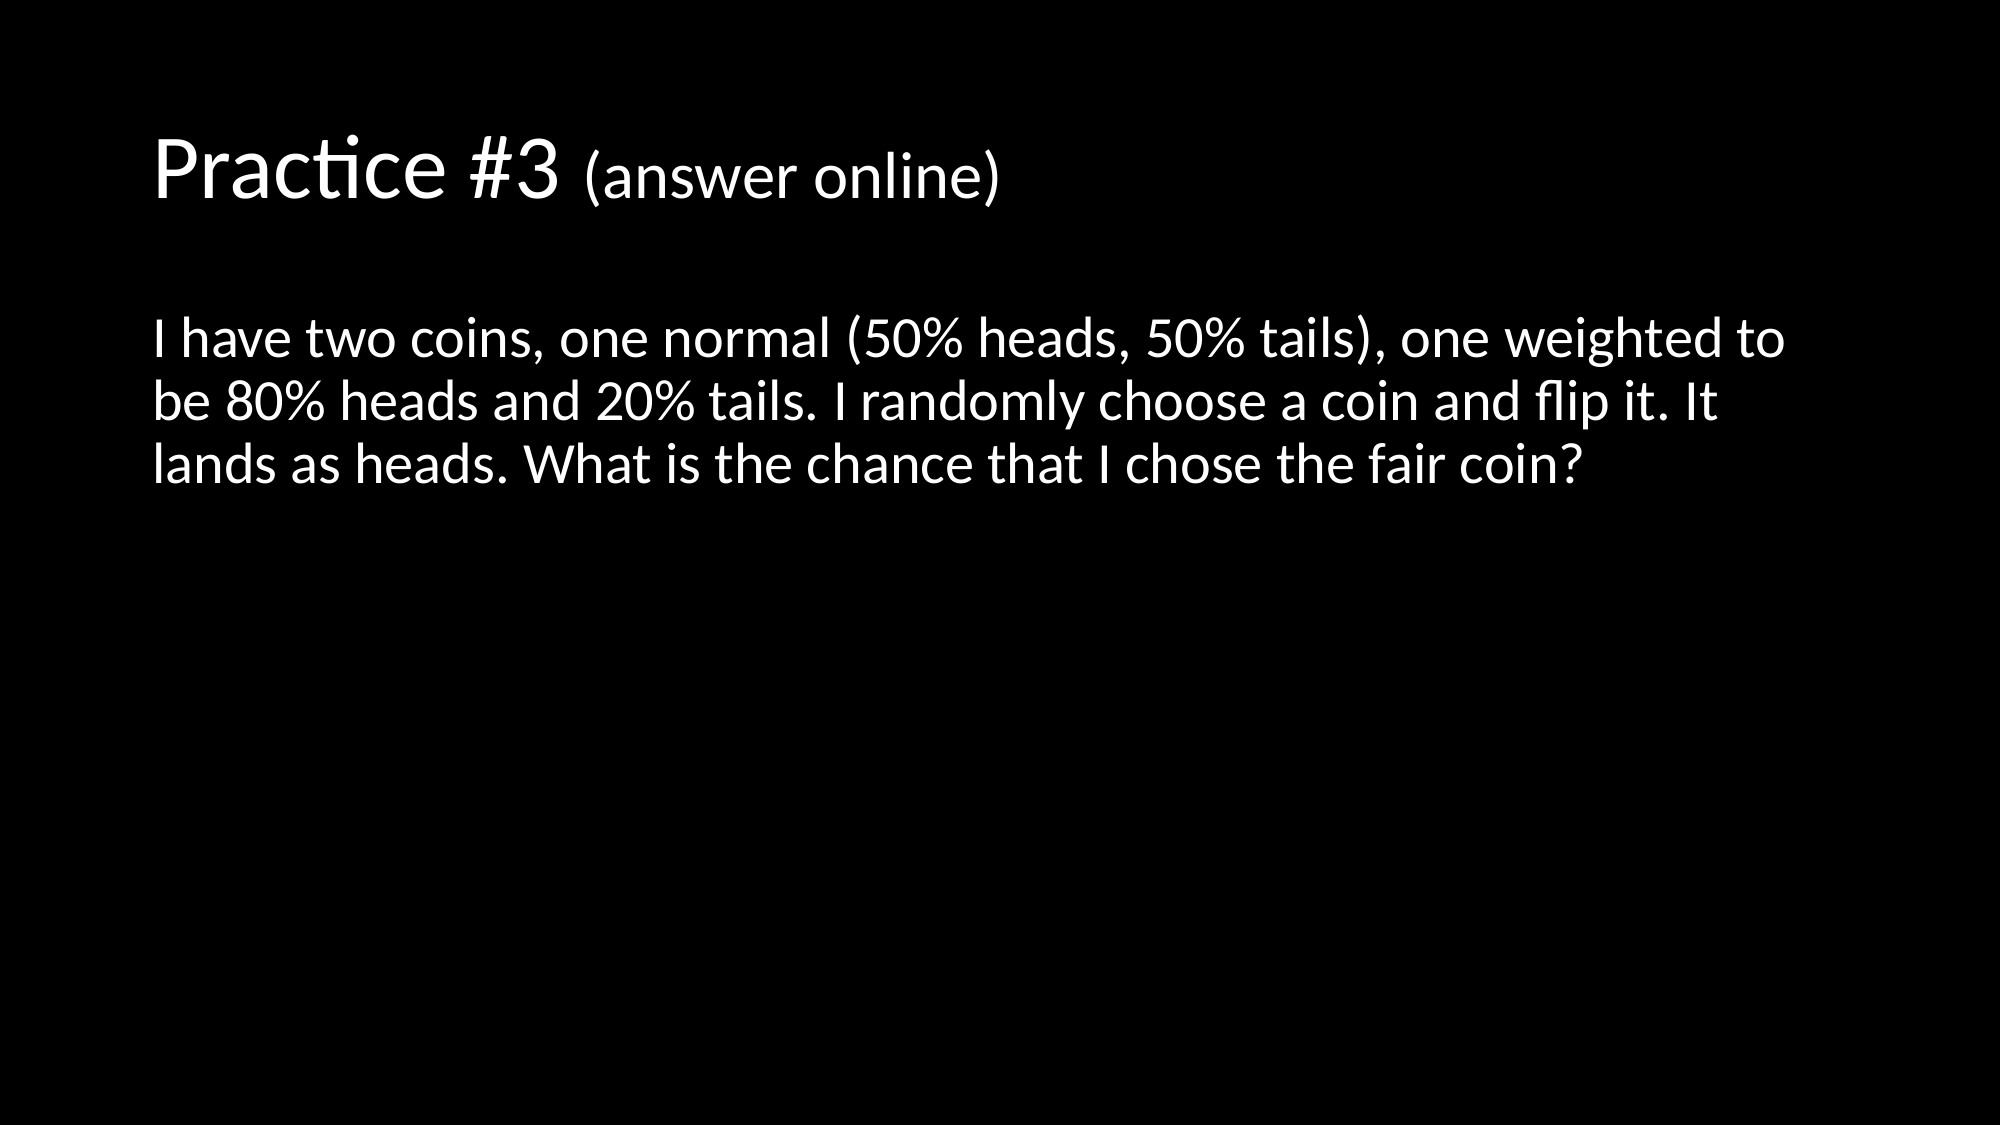

# Practice #3 (answer online)
I have two coins, one normal (50% heads, 50% tails), one weighted to be 80% heads and 20% tails. I randomly choose a coin and flip it. It lands as heads. What is the chance that I chose the fair coin?